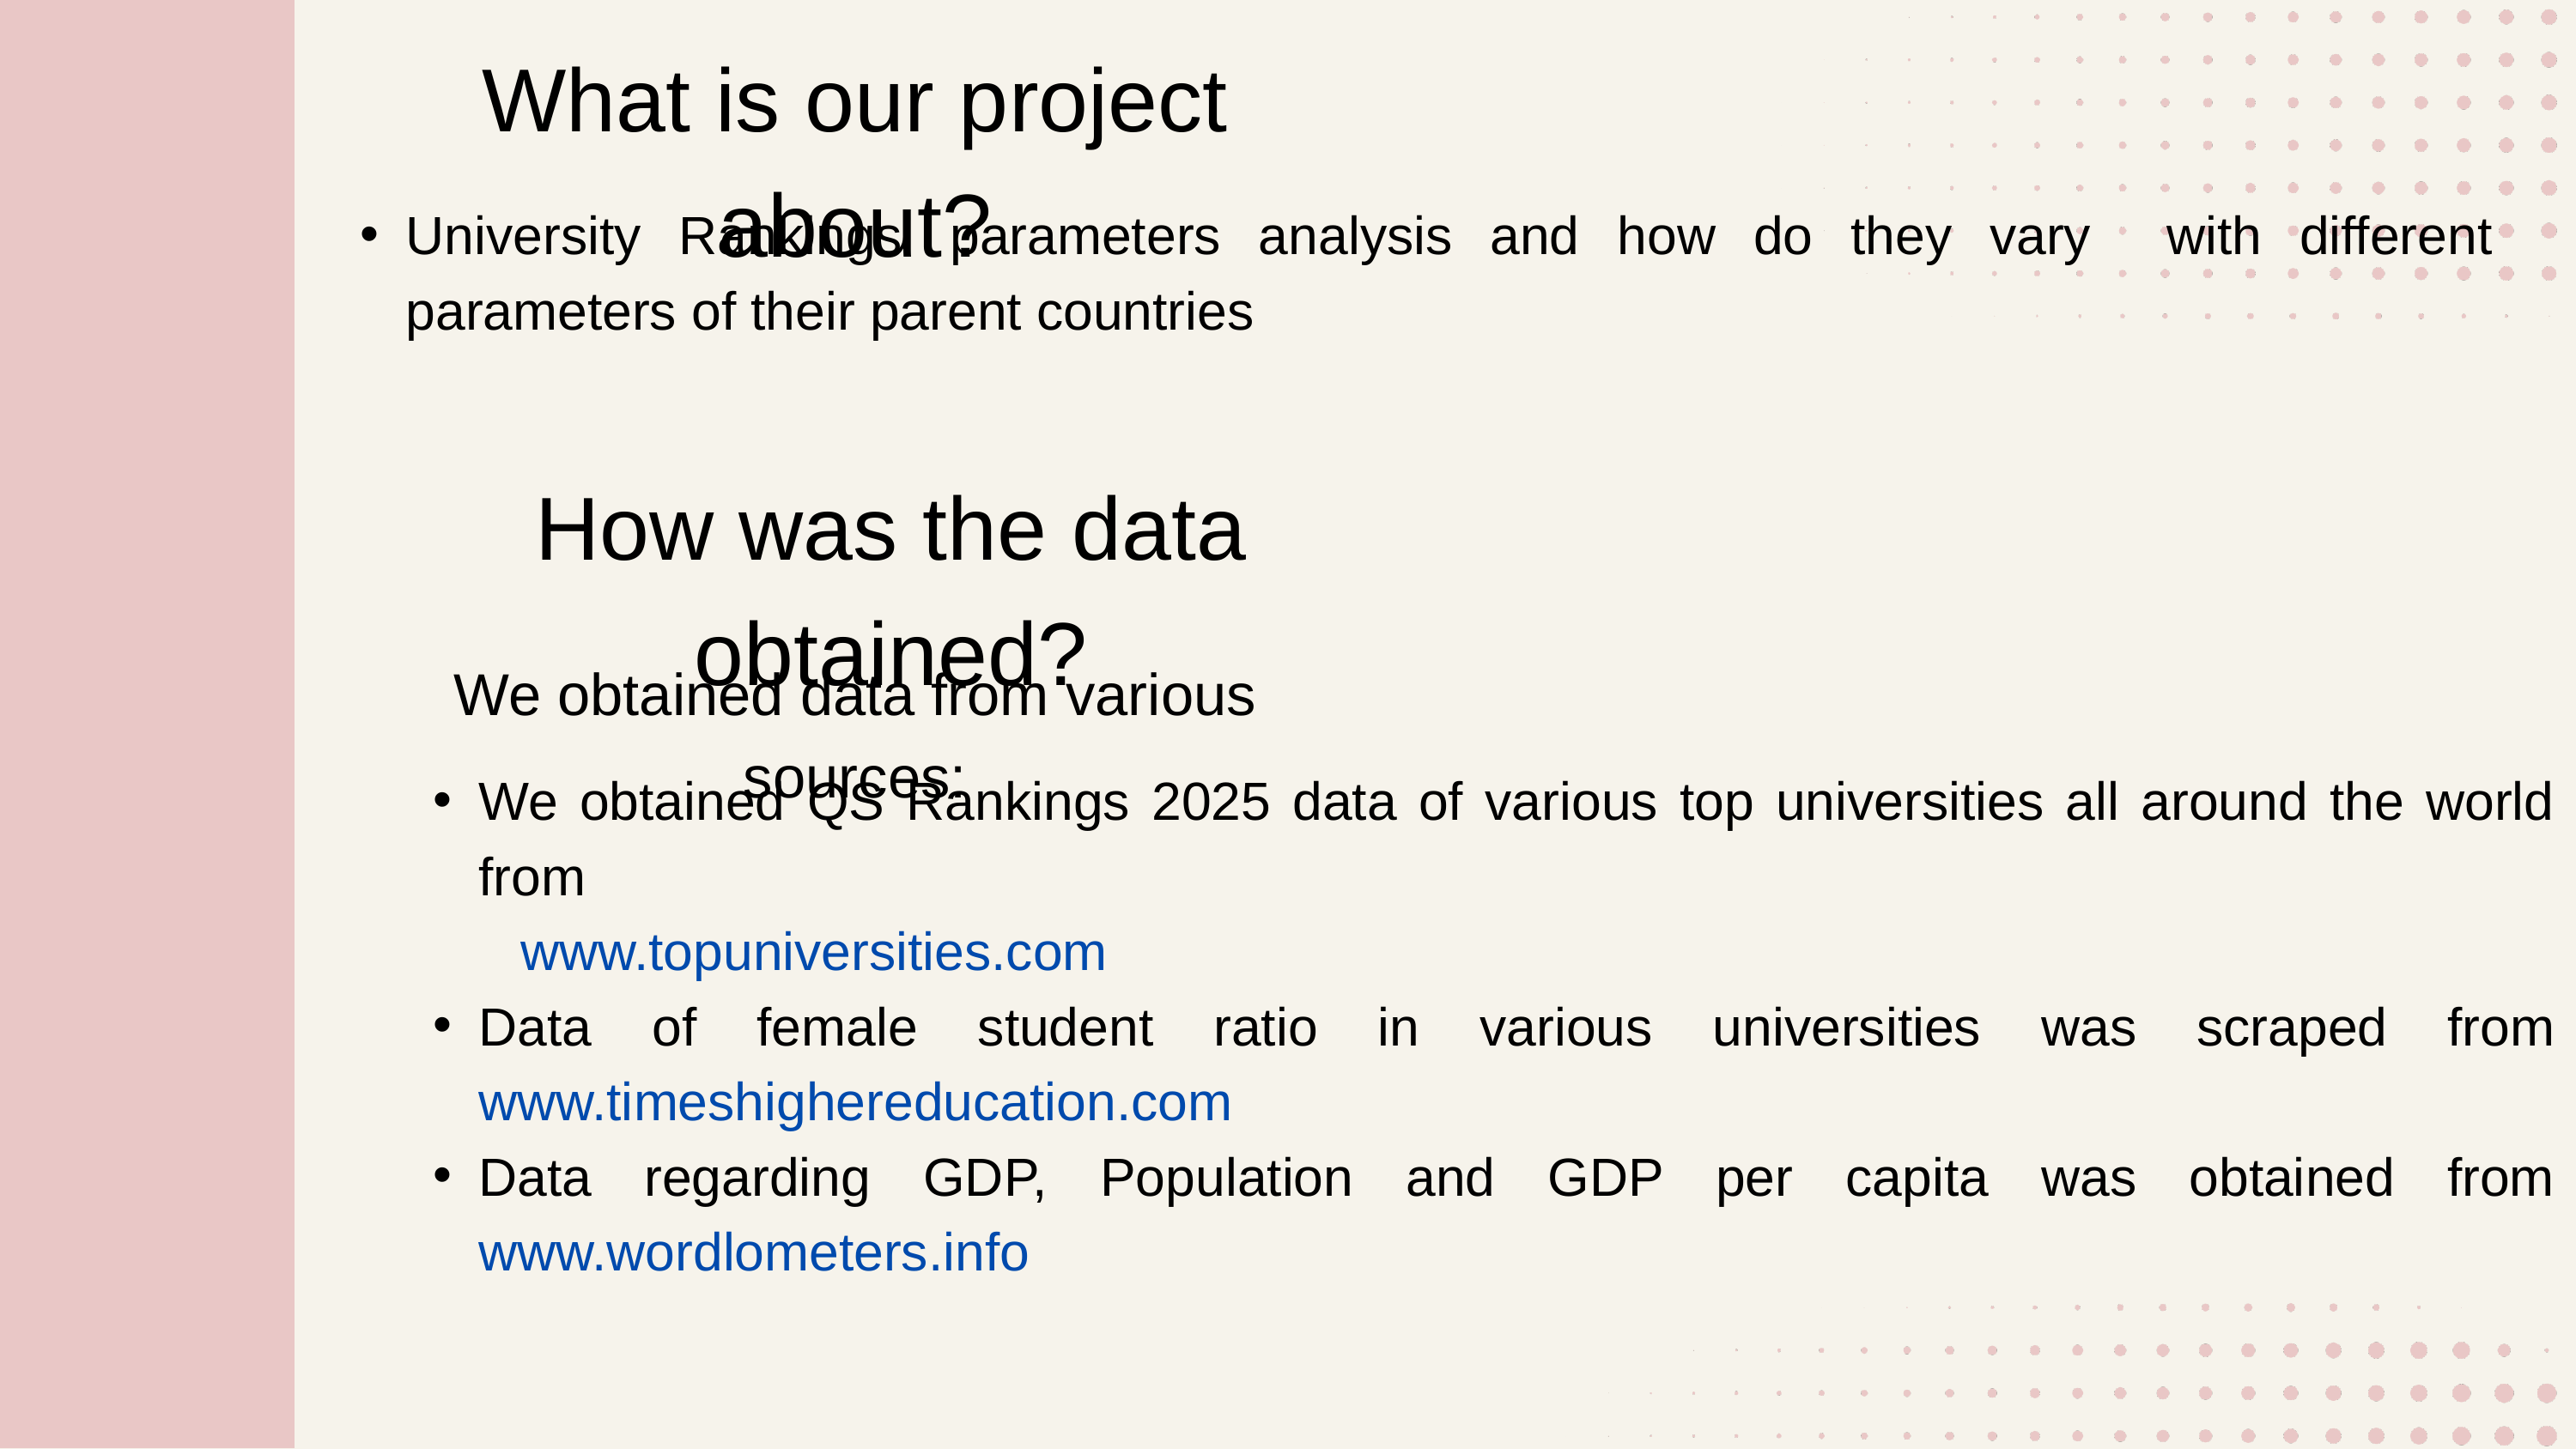

What is our project about?
University Rankings’ parameters analysis and how do they vary  with different parameters of their parent countries

How was the data obtained?

We obtained QS Rankings 2025 data of various top universities all around the world from
         www.topuniversities.com
Data of female student ratio in various universities was scraped from www.timeshighereducation.com
Data regarding GDP, Population and GDP per capita was obtained from www.wordlometers.info

We obtained data from various sources: